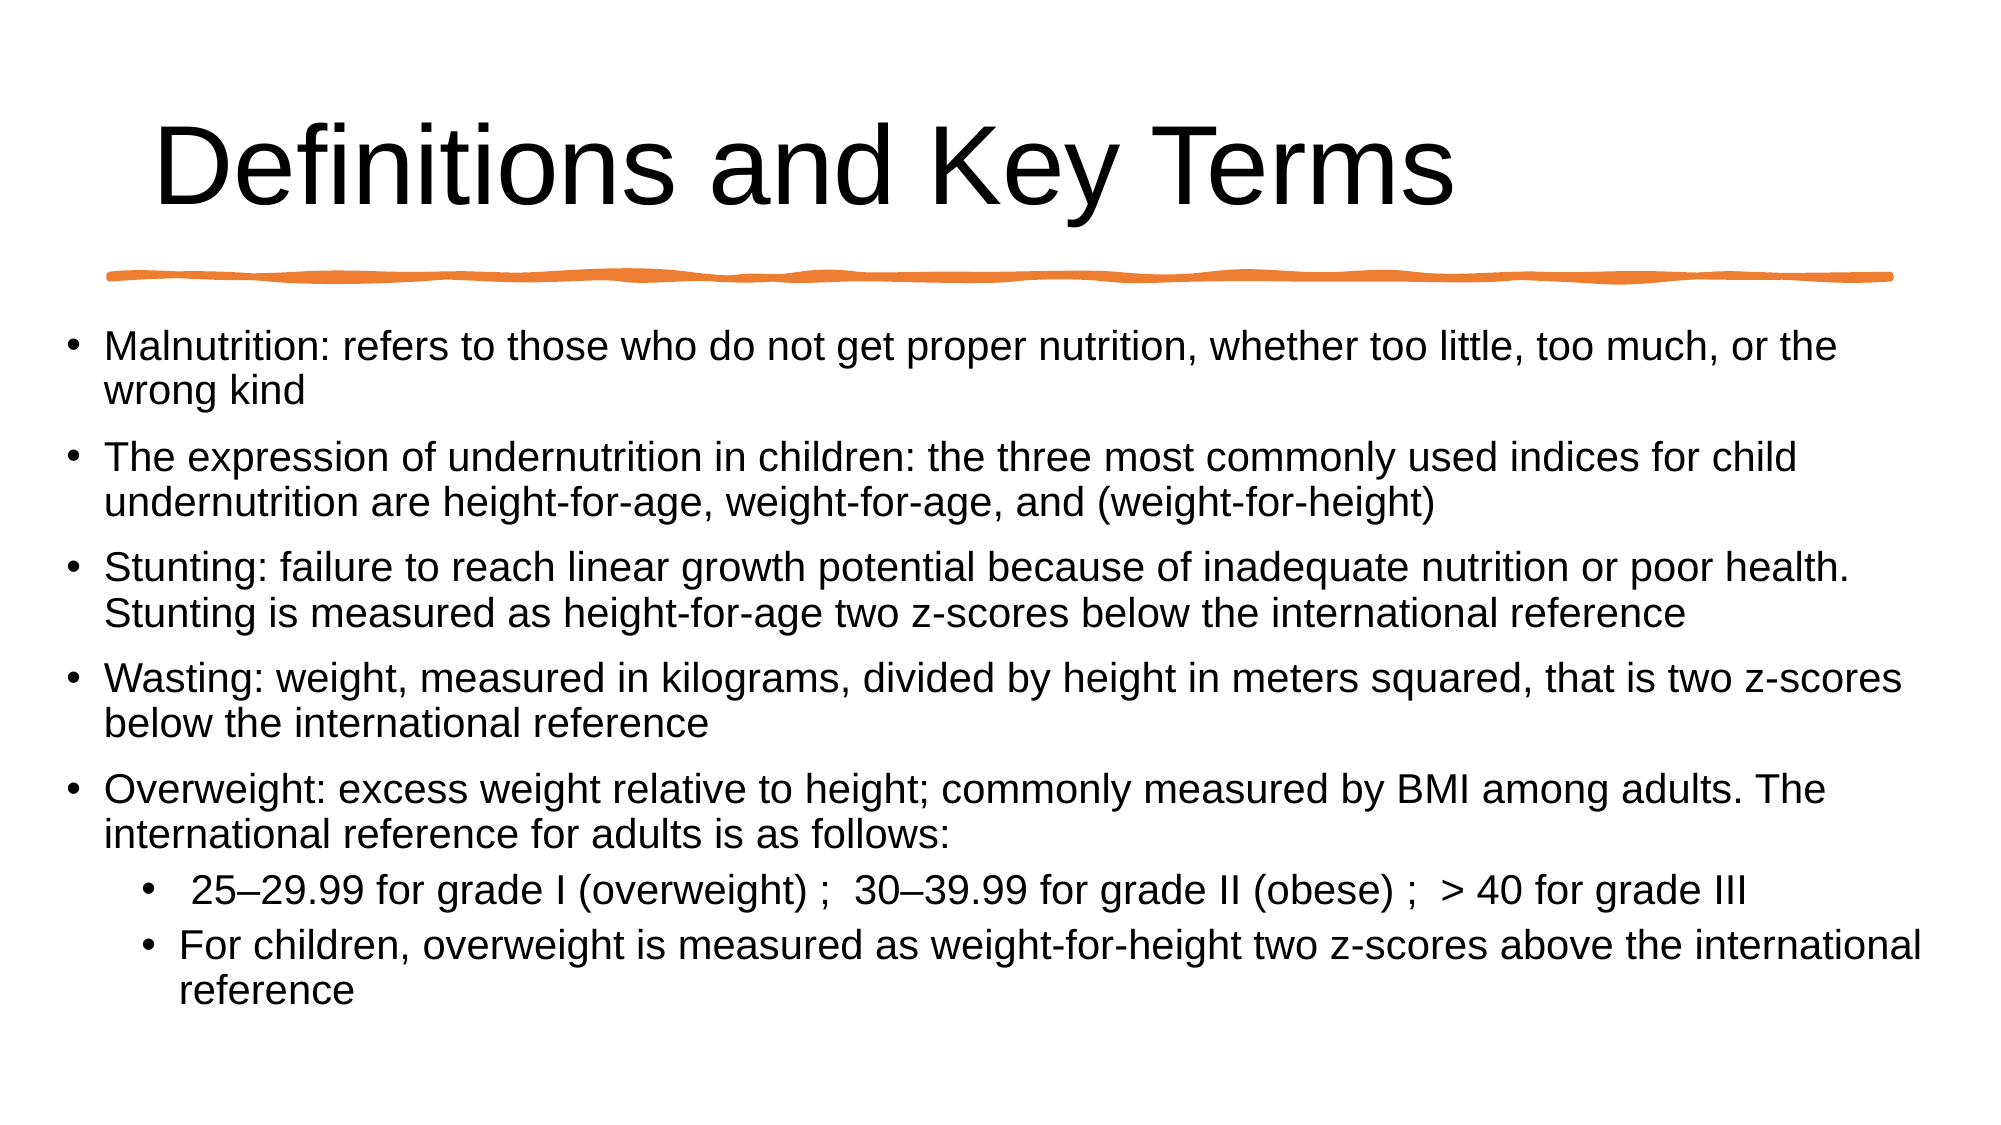

# Definitions and Key Terms

Malnutrition: refers to those who do not get proper nutrition, whether too little, too much, or the wrong kind
The expression of undernutrition in children: the three most commonly used indices for child undernutrition are height-for-age, weight-for-age, and (weight-for-height)
Stunting: failure to reach linear growth potential because of inadequate nutrition or poor health. Stunting is measured as height-for-age two z-scores below the international reference
Wasting: weight, measured in kilograms, divided by height in meters squared, that is two z-scores below the international reference
Overweight: excess weight relative to height; commonly measured by BMI among adults. The international reference for adults is as follows:
 25–29.99 for grade I (overweight) ;  30–39.99 for grade II (obese) ;  > 40 for grade III
For children, overweight is measured as weight-for-height two z-scores above the international reference